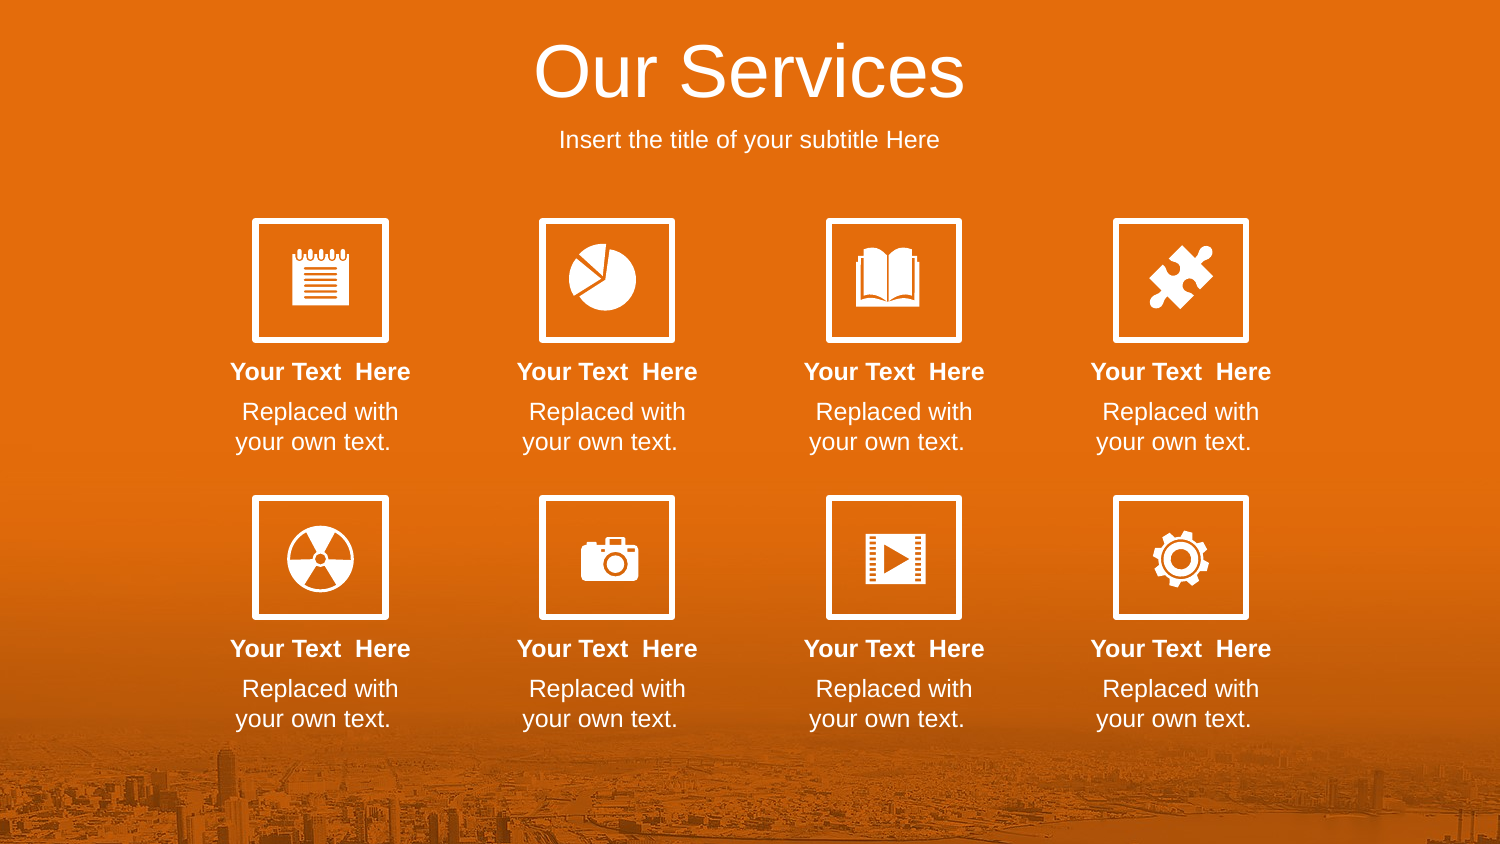

Our Services
Insert the title of your subtitle Here

Your Text  Here
Replaced with your own text.
Your Text  Here
Replaced with your own text.
Your Text  Here
Replaced with your own text.
Your Text  Here
Replaced with your own text.

Your Text  Here
Replaced with your own text.
Your Text  Here
Replaced with your own text.
Your Text  Here
Replaced with your own text.
Your Text  Here
Replaced with your own text.